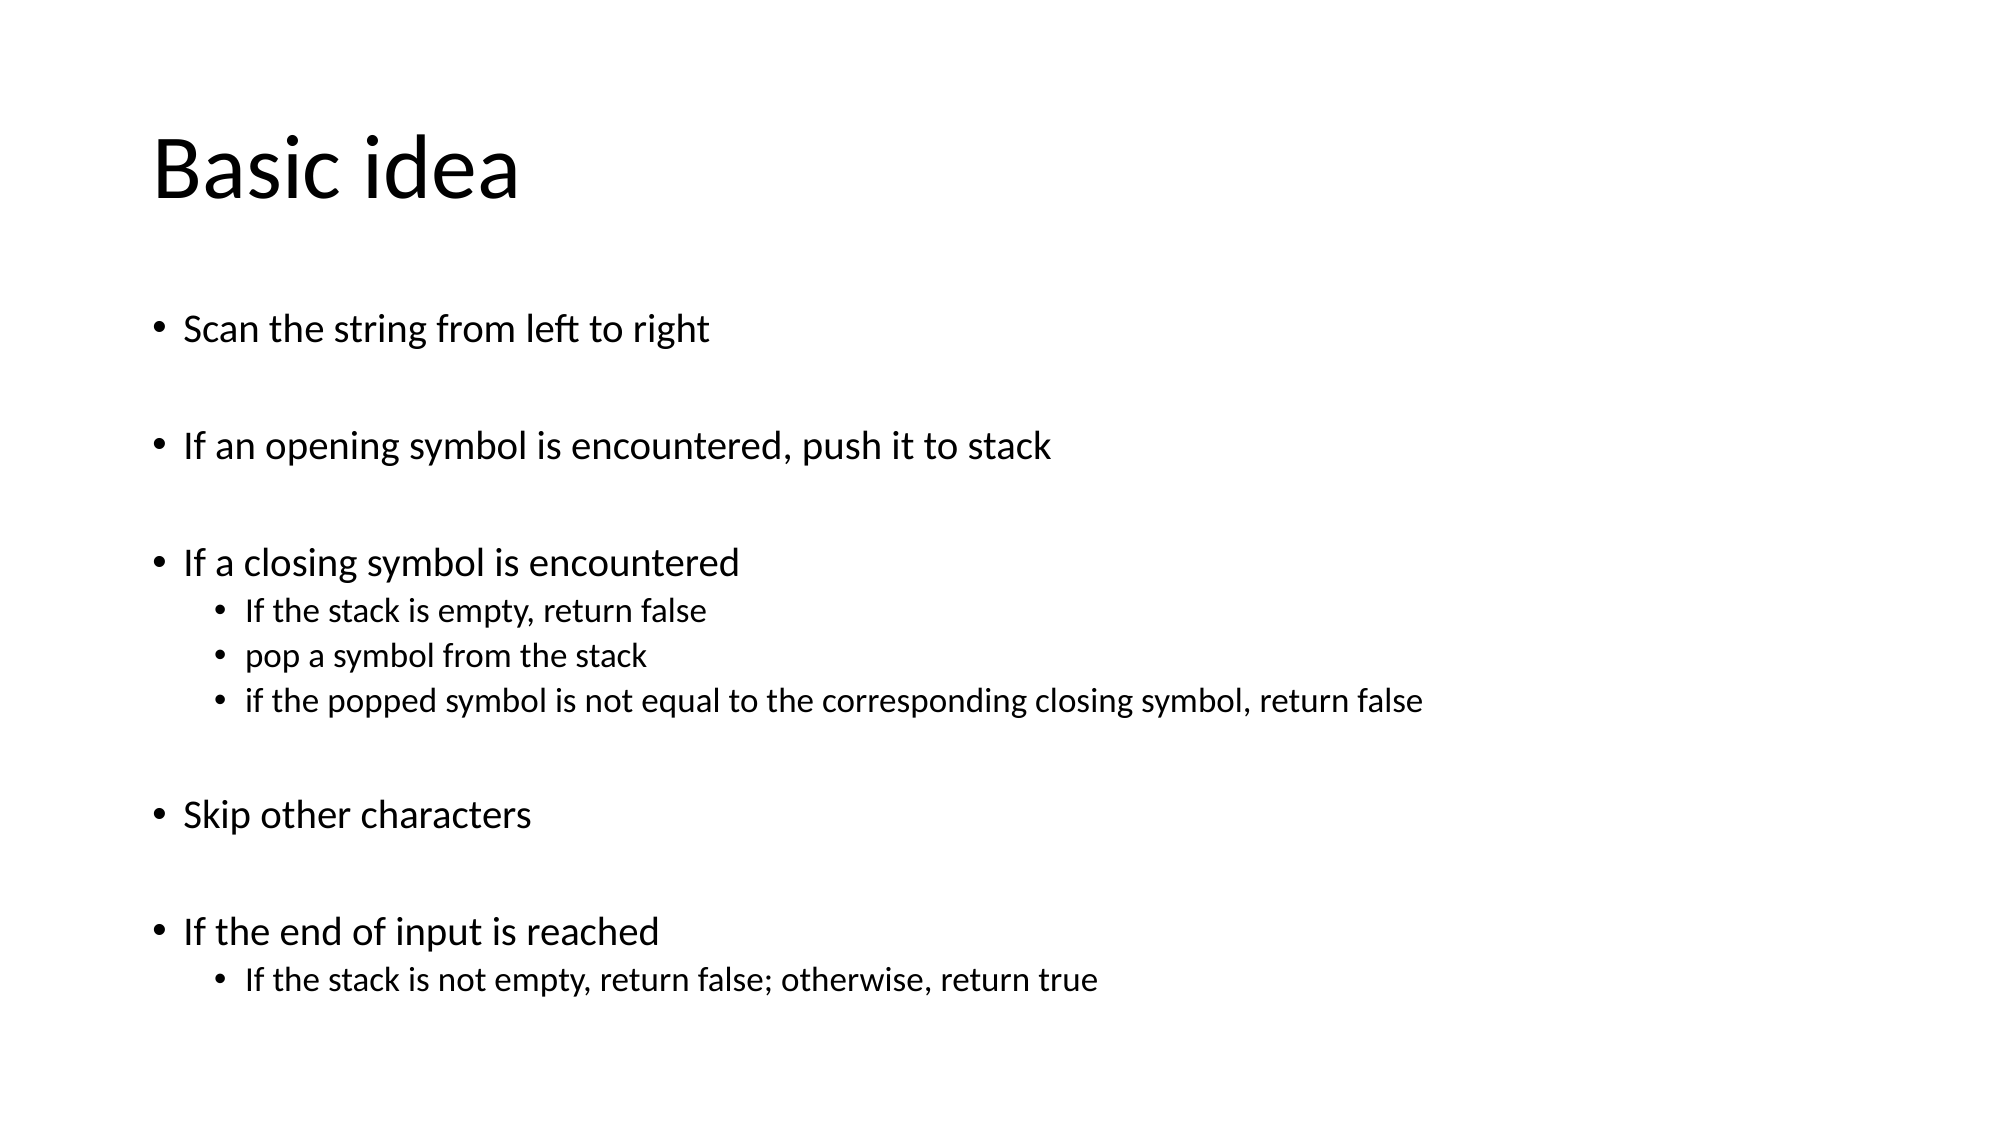

# Basic idea
Scan the string from left to right

If an opening symbol is encountered, push it to stack

If a closing symbol is encountered
If the stack is empty, return false
pop a symbol from the stack
if the popped symbol is not equal to the corresponding closing symbol, return false

Skip other characters

If the end of input is reached
If the stack is not empty, return false; otherwise, return true